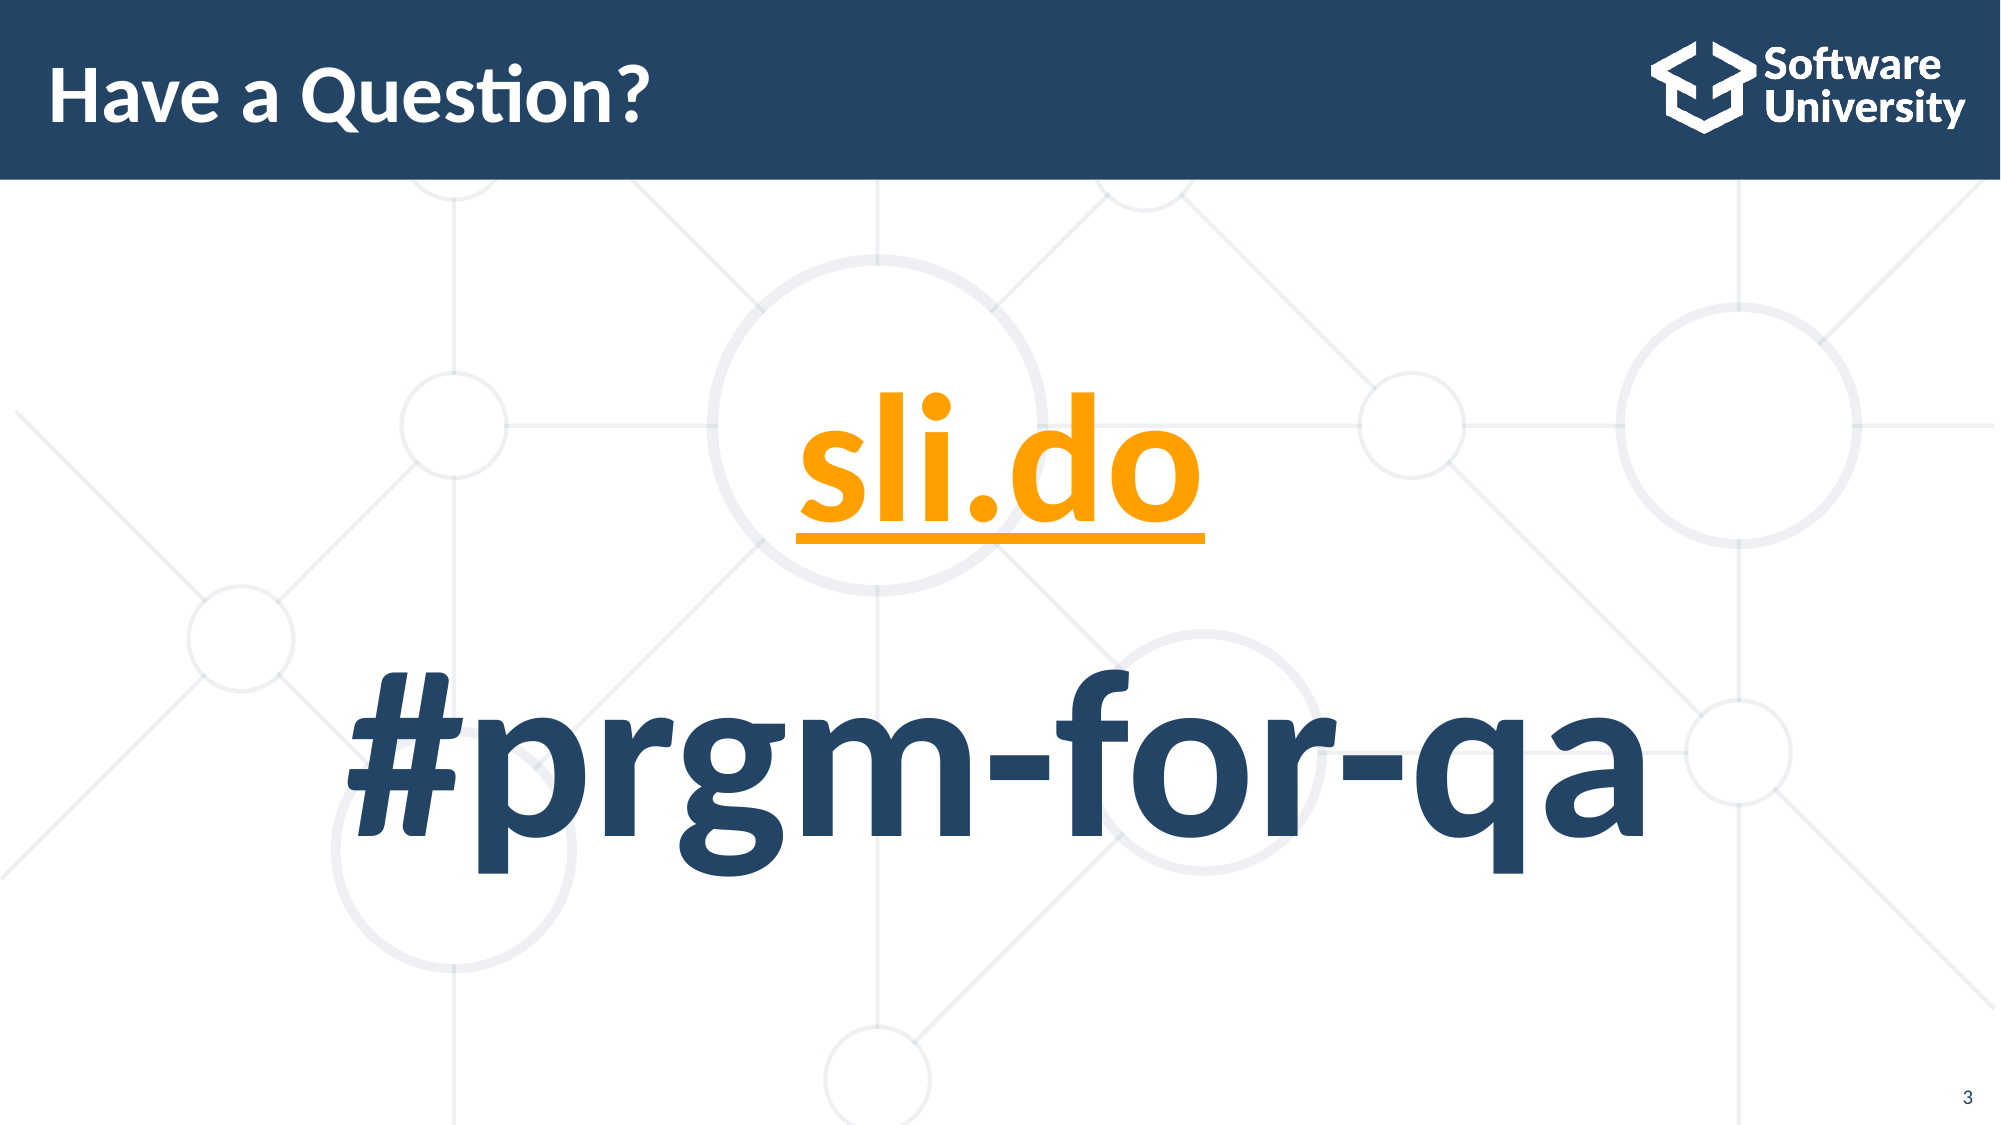

# Have a Question?

sli.do
#prgm-for-qa
3